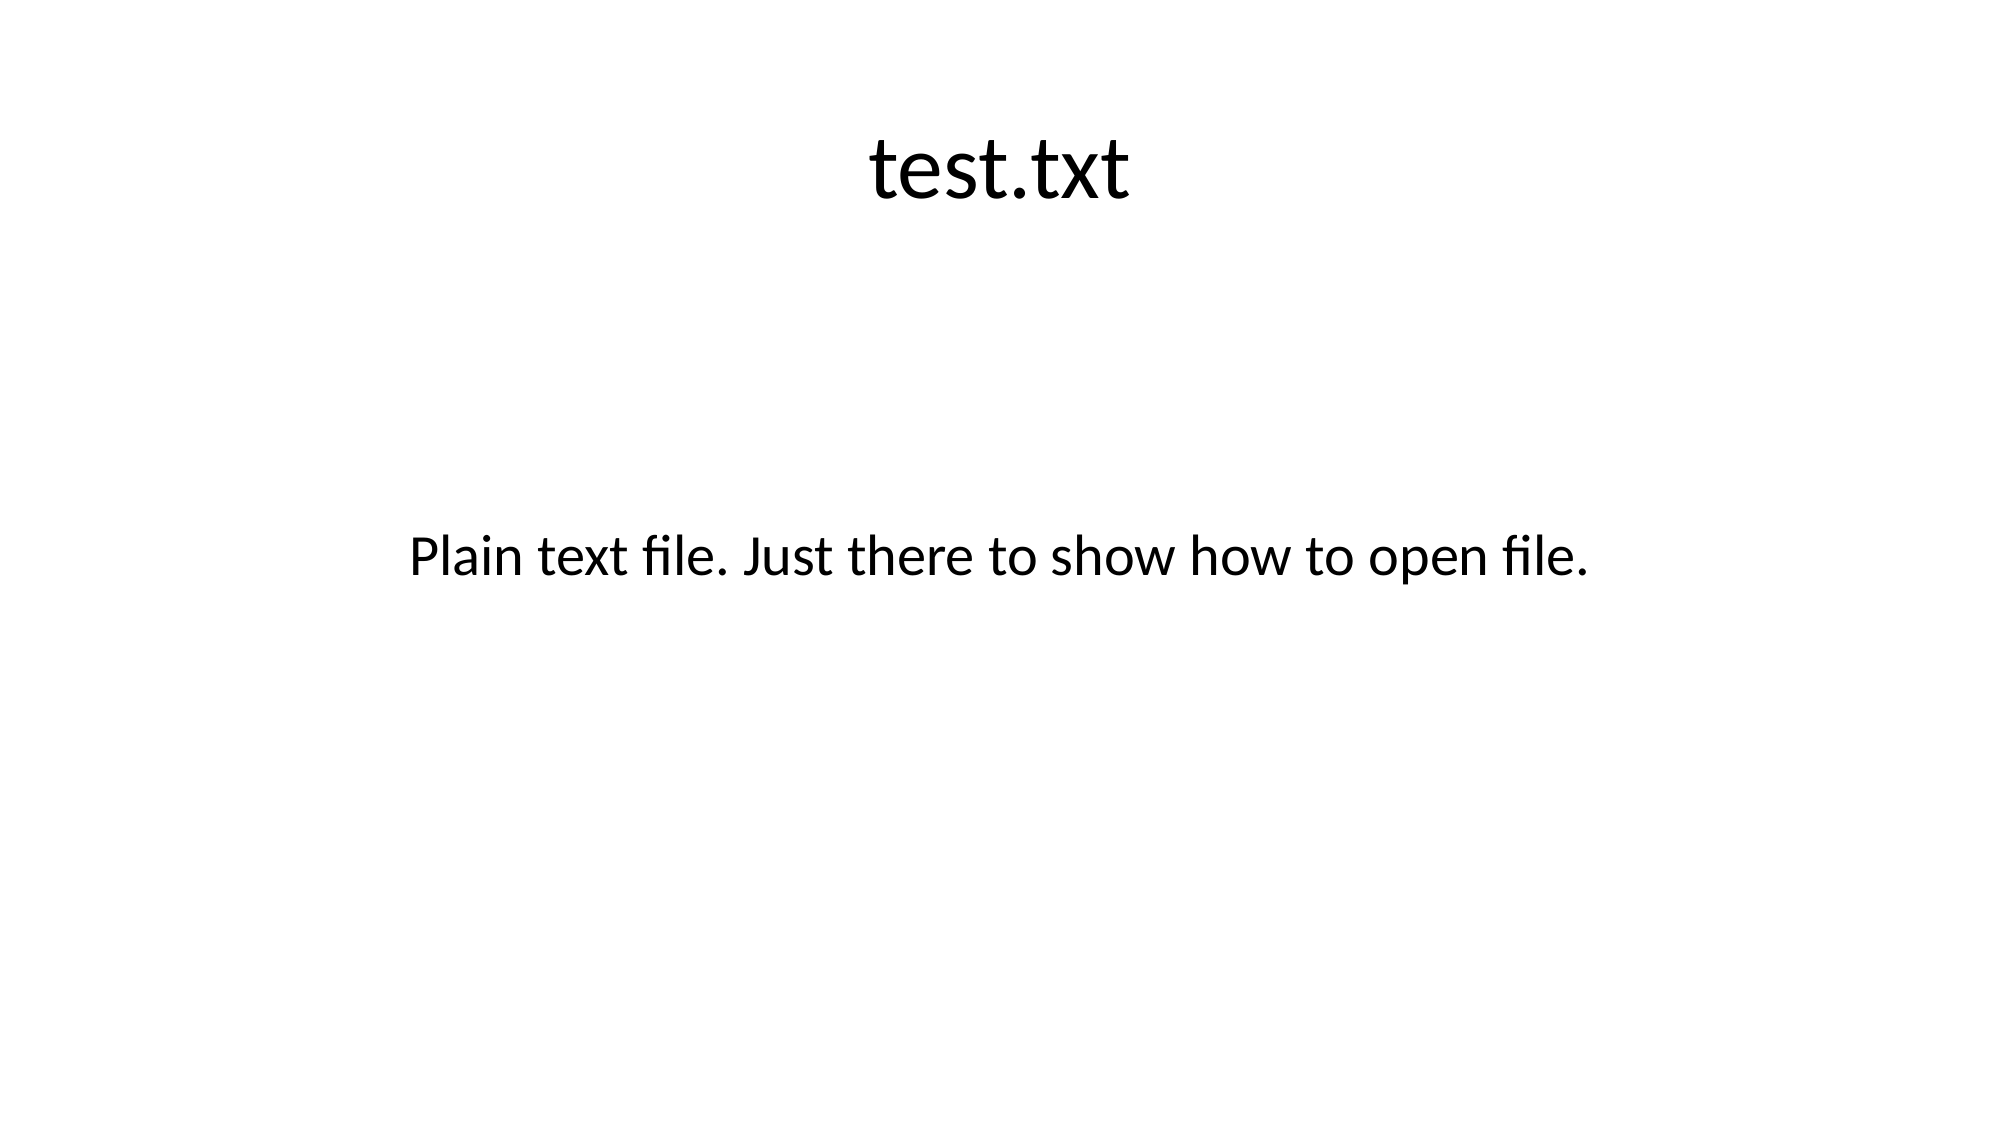

# test.txt

Plain text file. Just there to show how to open file.